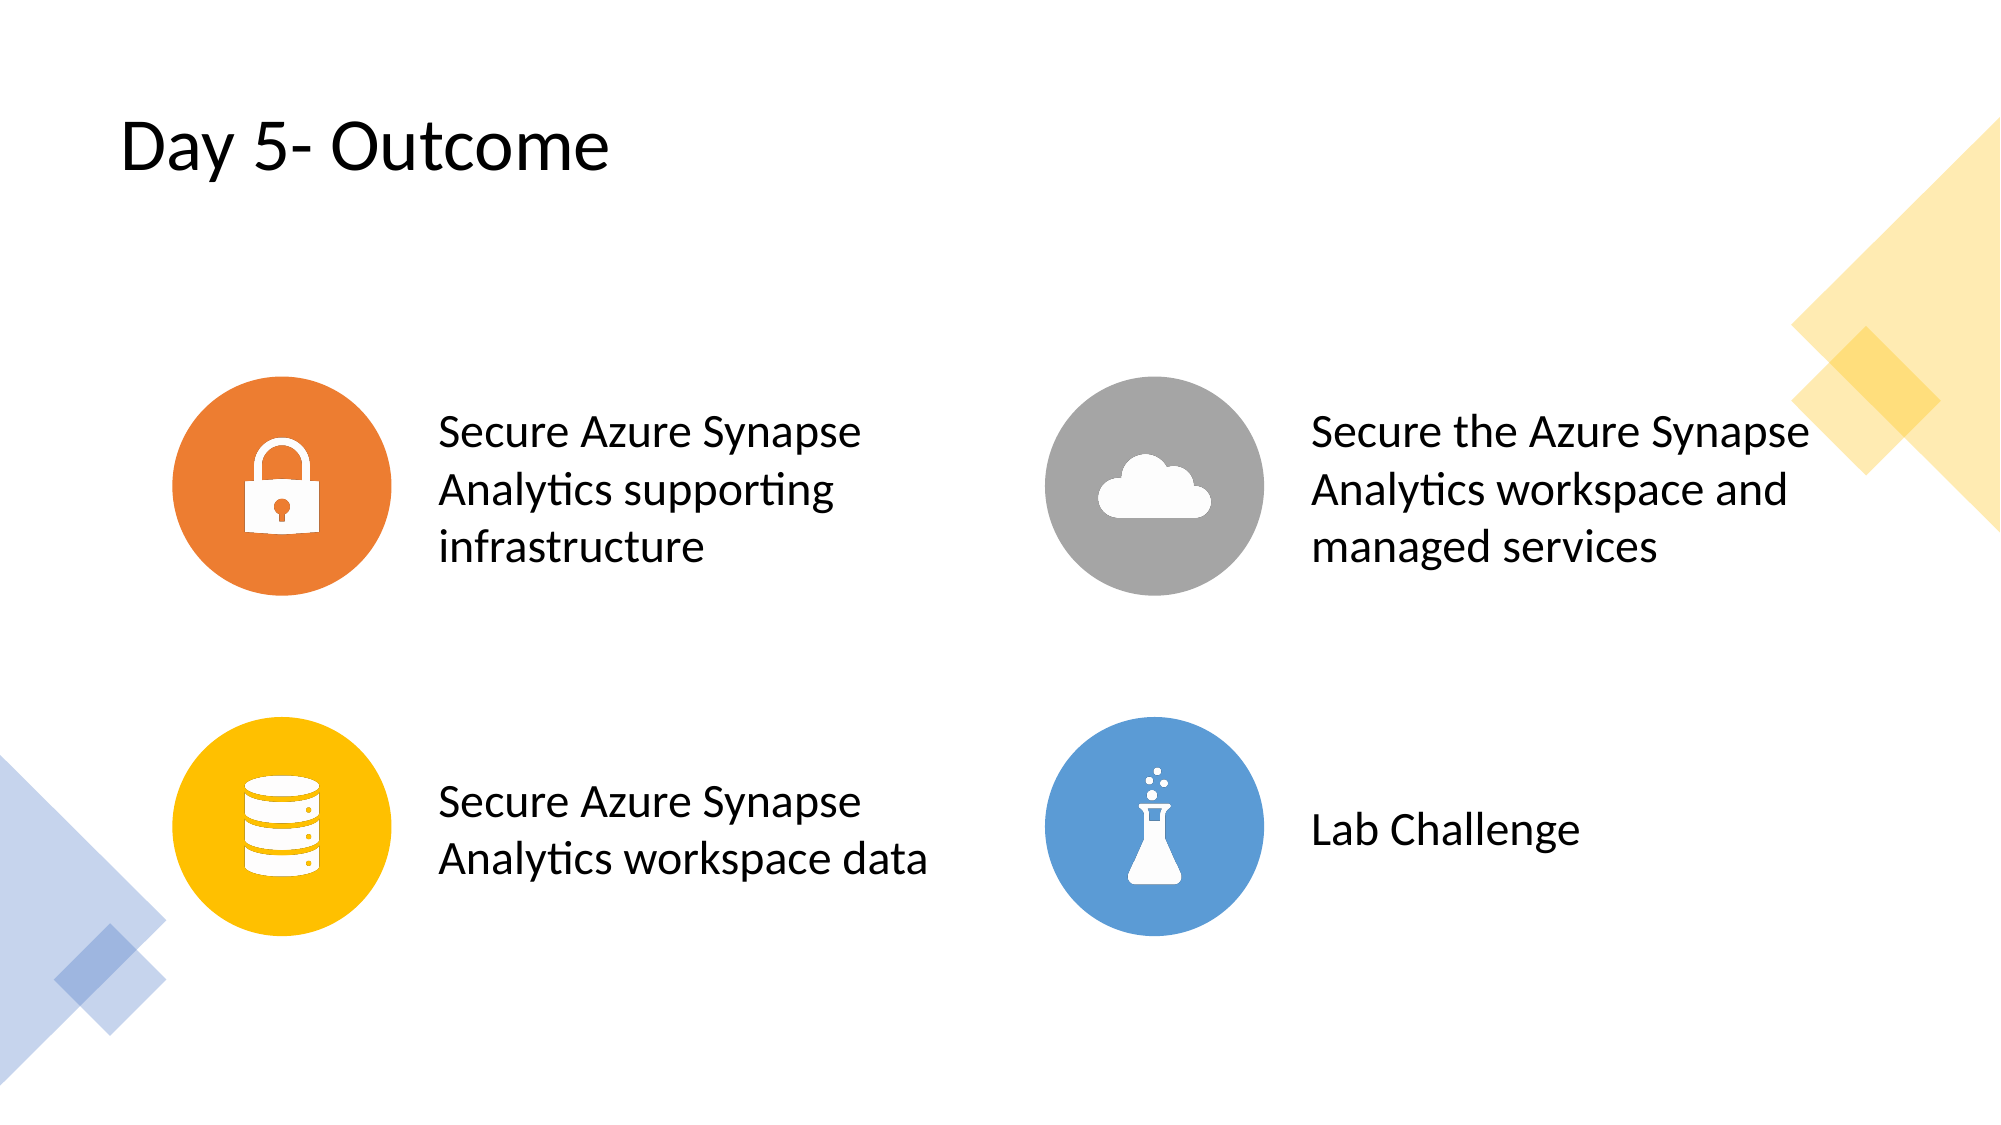

# Day 5- Outcome

Secure Azure Synapse Analytics supporting infrastructure
Secure the Azure Synapse Analytics workspace and managed services
Secure Azure Synapse Analytics workspace data
Lab Challenge